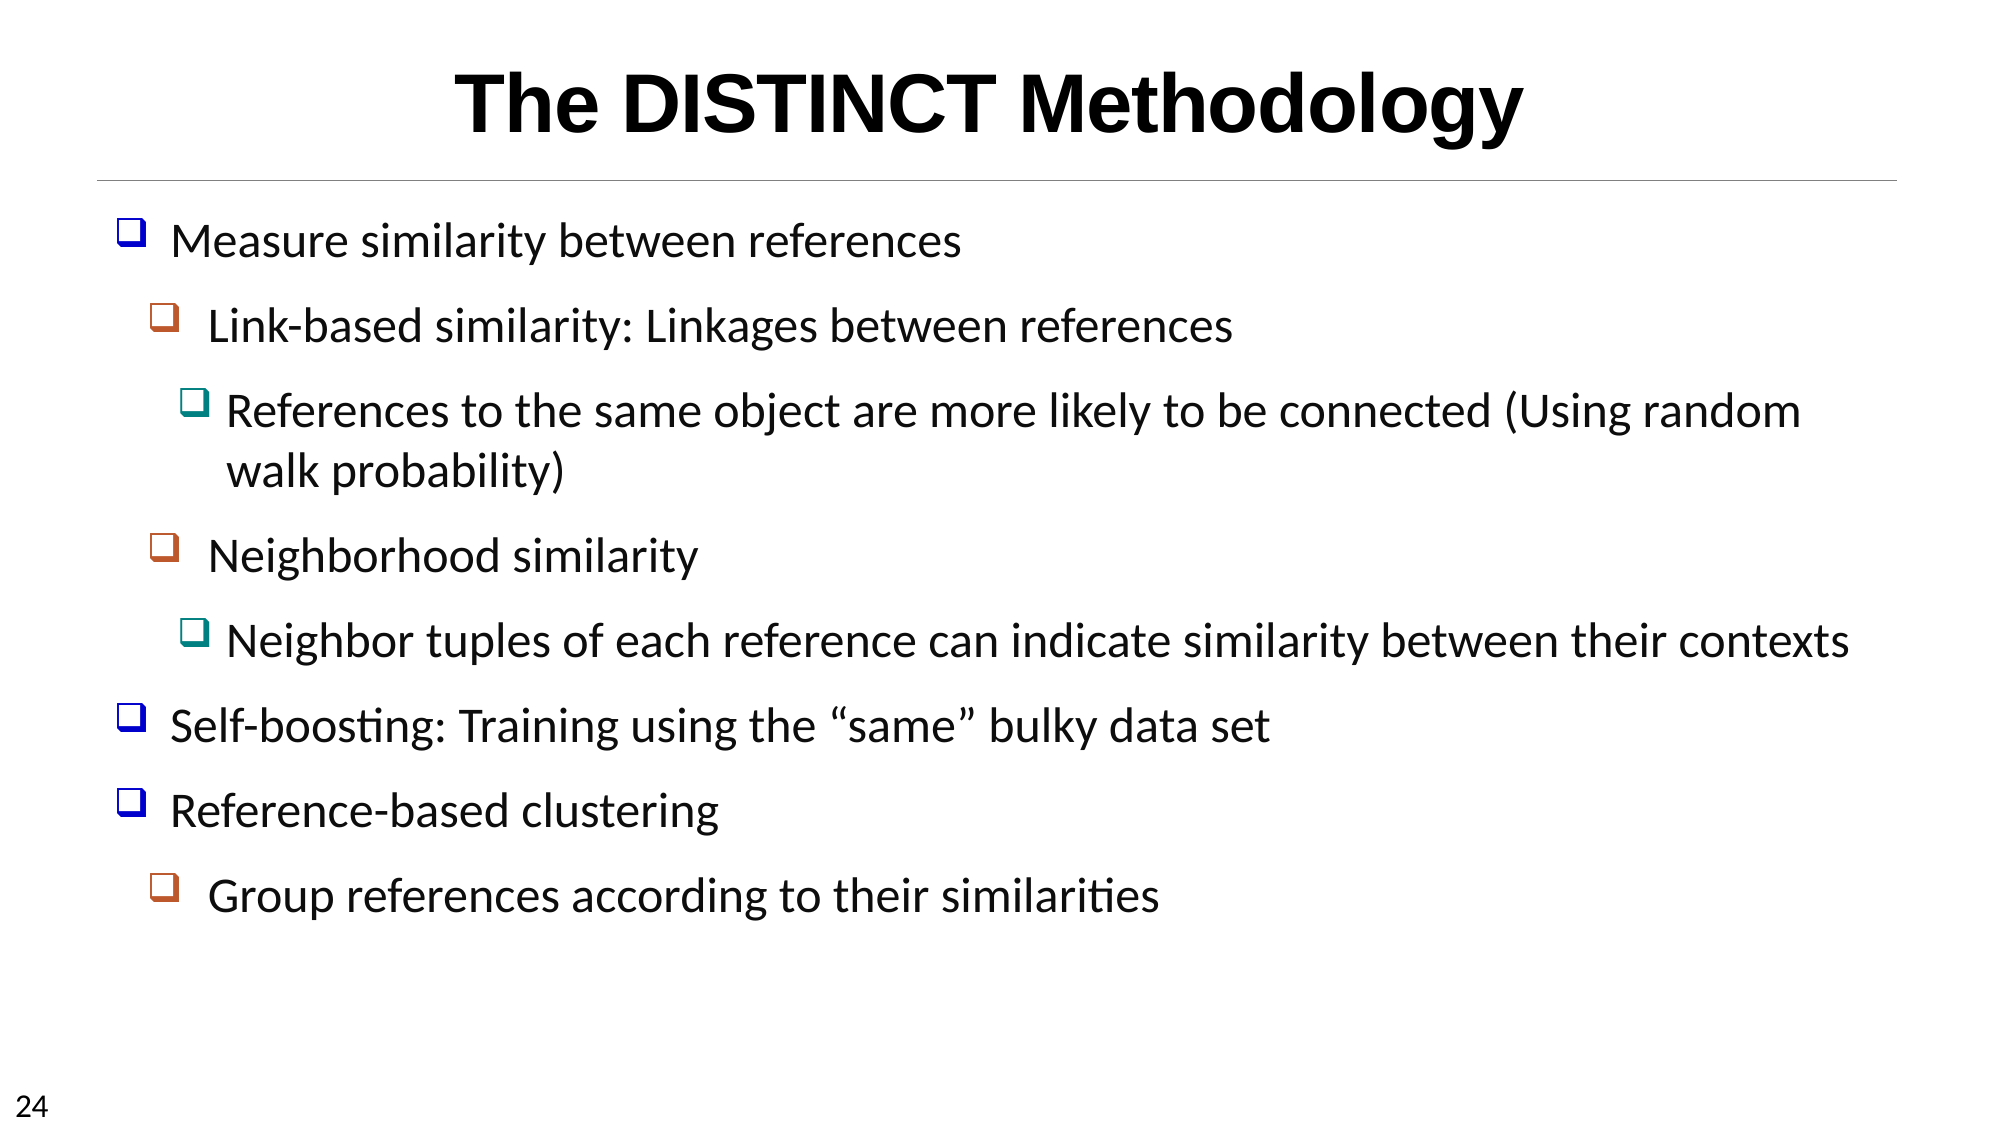

The DISTINCT Methodology
Measure similarity between references
Link-based similarity: Linkages between references
References to the same object are more likely to be connected (Using random walk probability)
Neighborhood similarity
Neighbor tuples of each reference can indicate similarity between their contexts
Self-boosting: Training using the “same” bulky data set
Reference-based clustering
Group references according to their similarities